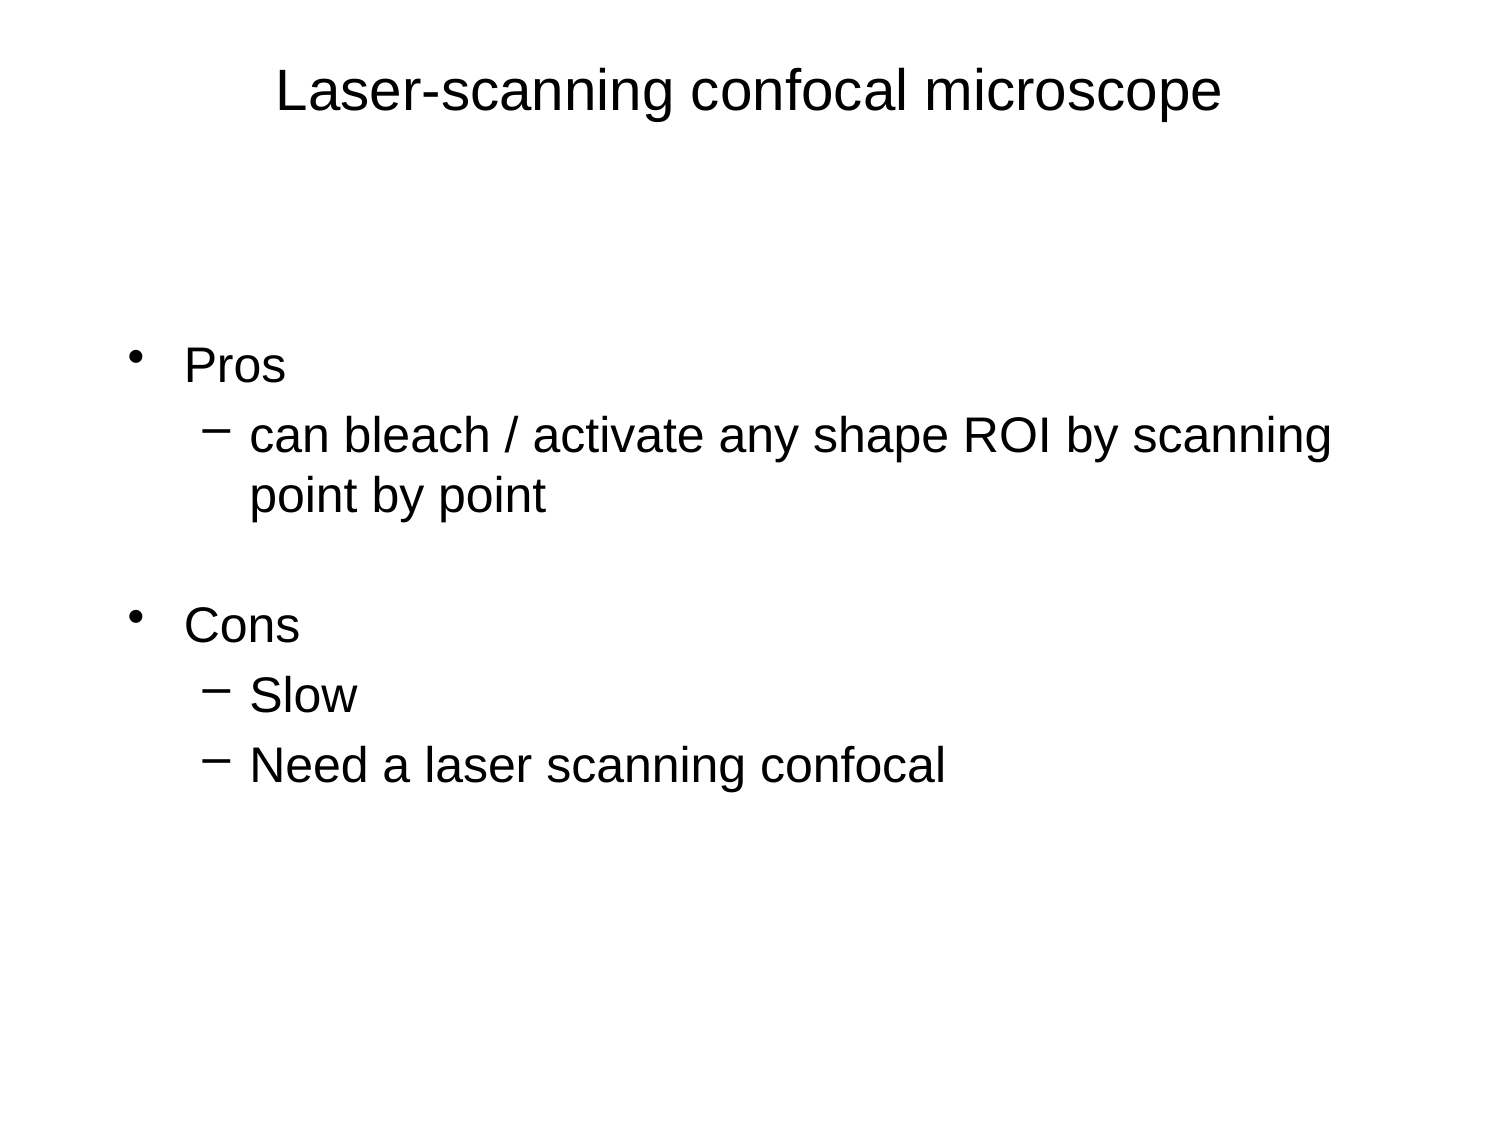

# Laser-scanning confocal microscope
Pros
can bleach / activate any shape ROI by scanning point by point
Cons
Slow
Need a laser scanning confocal